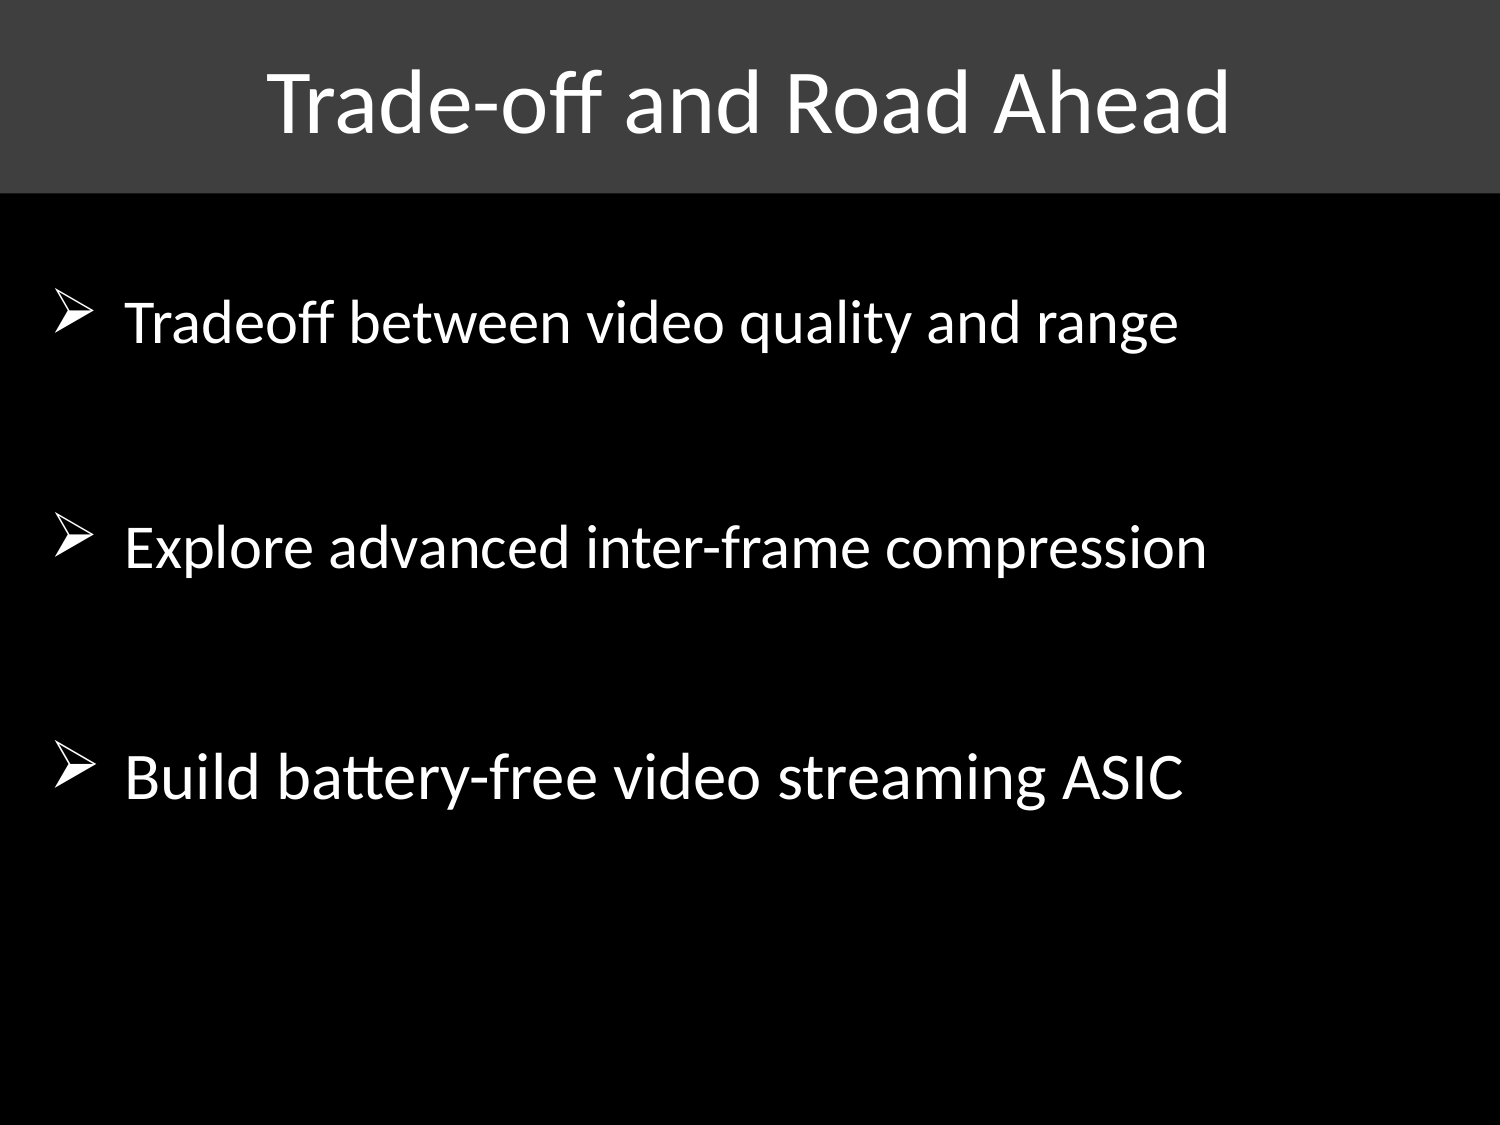

# Trade-off and Road Ahead
Tradeoff between video quality and range

Explore advanced inter-frame compression

Build battery-free video streaming ASIC